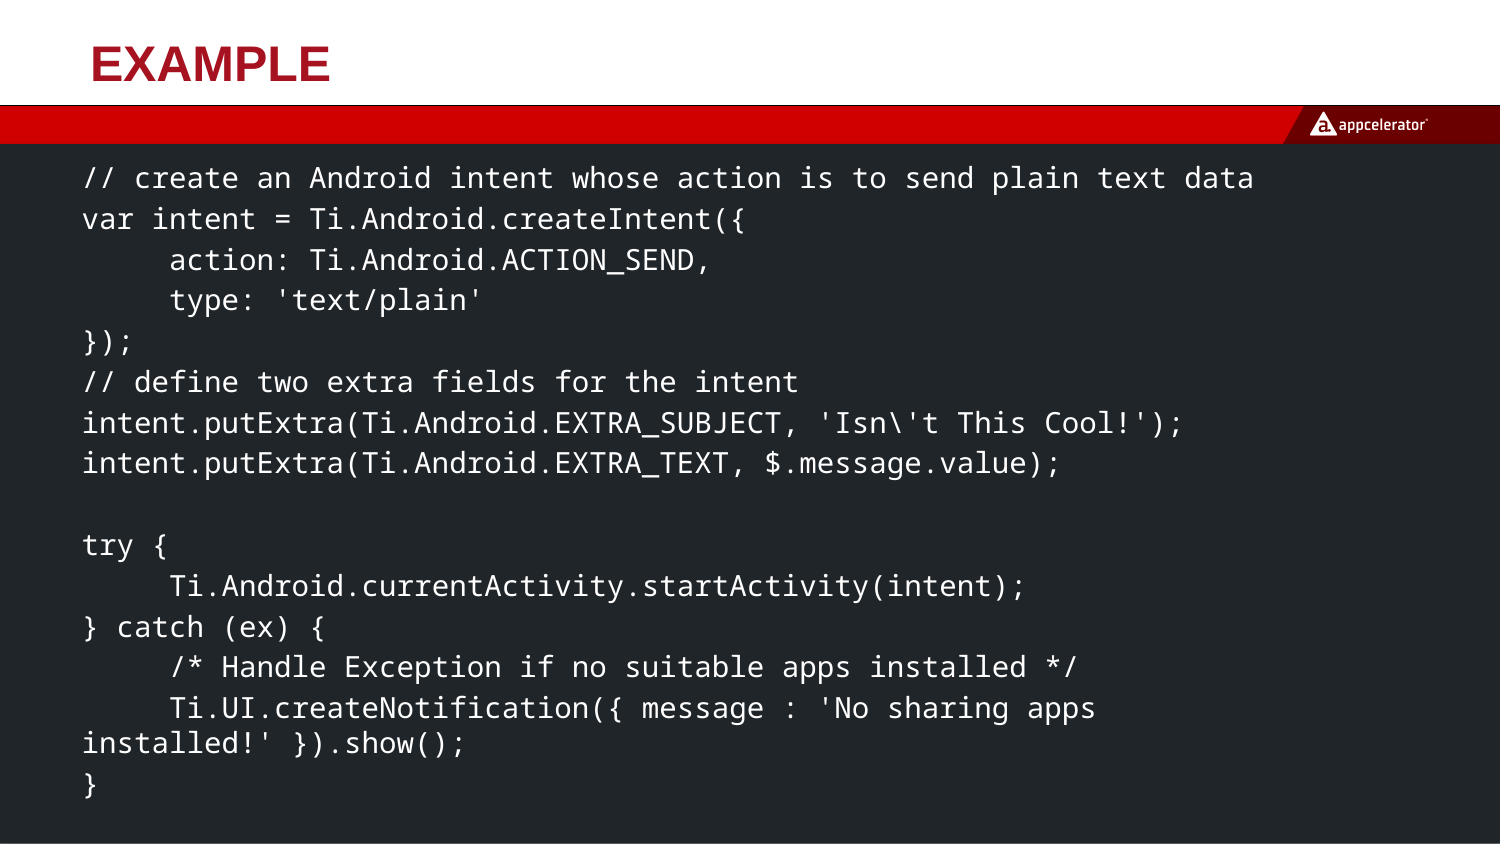

# Example

// create an Android intent whose action is to send plain text data
var intent = Ti.Android.createIntent({
     action: Ti.Android.ACTION_SEND,
     type: 'text/plain'
});
// define two extra fields for the intent
intent.putExtra(Ti.Android.EXTRA_SUBJECT, 'Isn\'t This Cool!');
intent.putExtra(Ti.Android.EXTRA_TEXT, $.message.value);

try {
     Ti.Android.currentActivity.startActivity(intent);
} catch (ex) {
     /* Handle Exception if no suitable apps installed */
     Ti.UI.createNotification({ message : 'No sharing apps installed!' }).show();
}